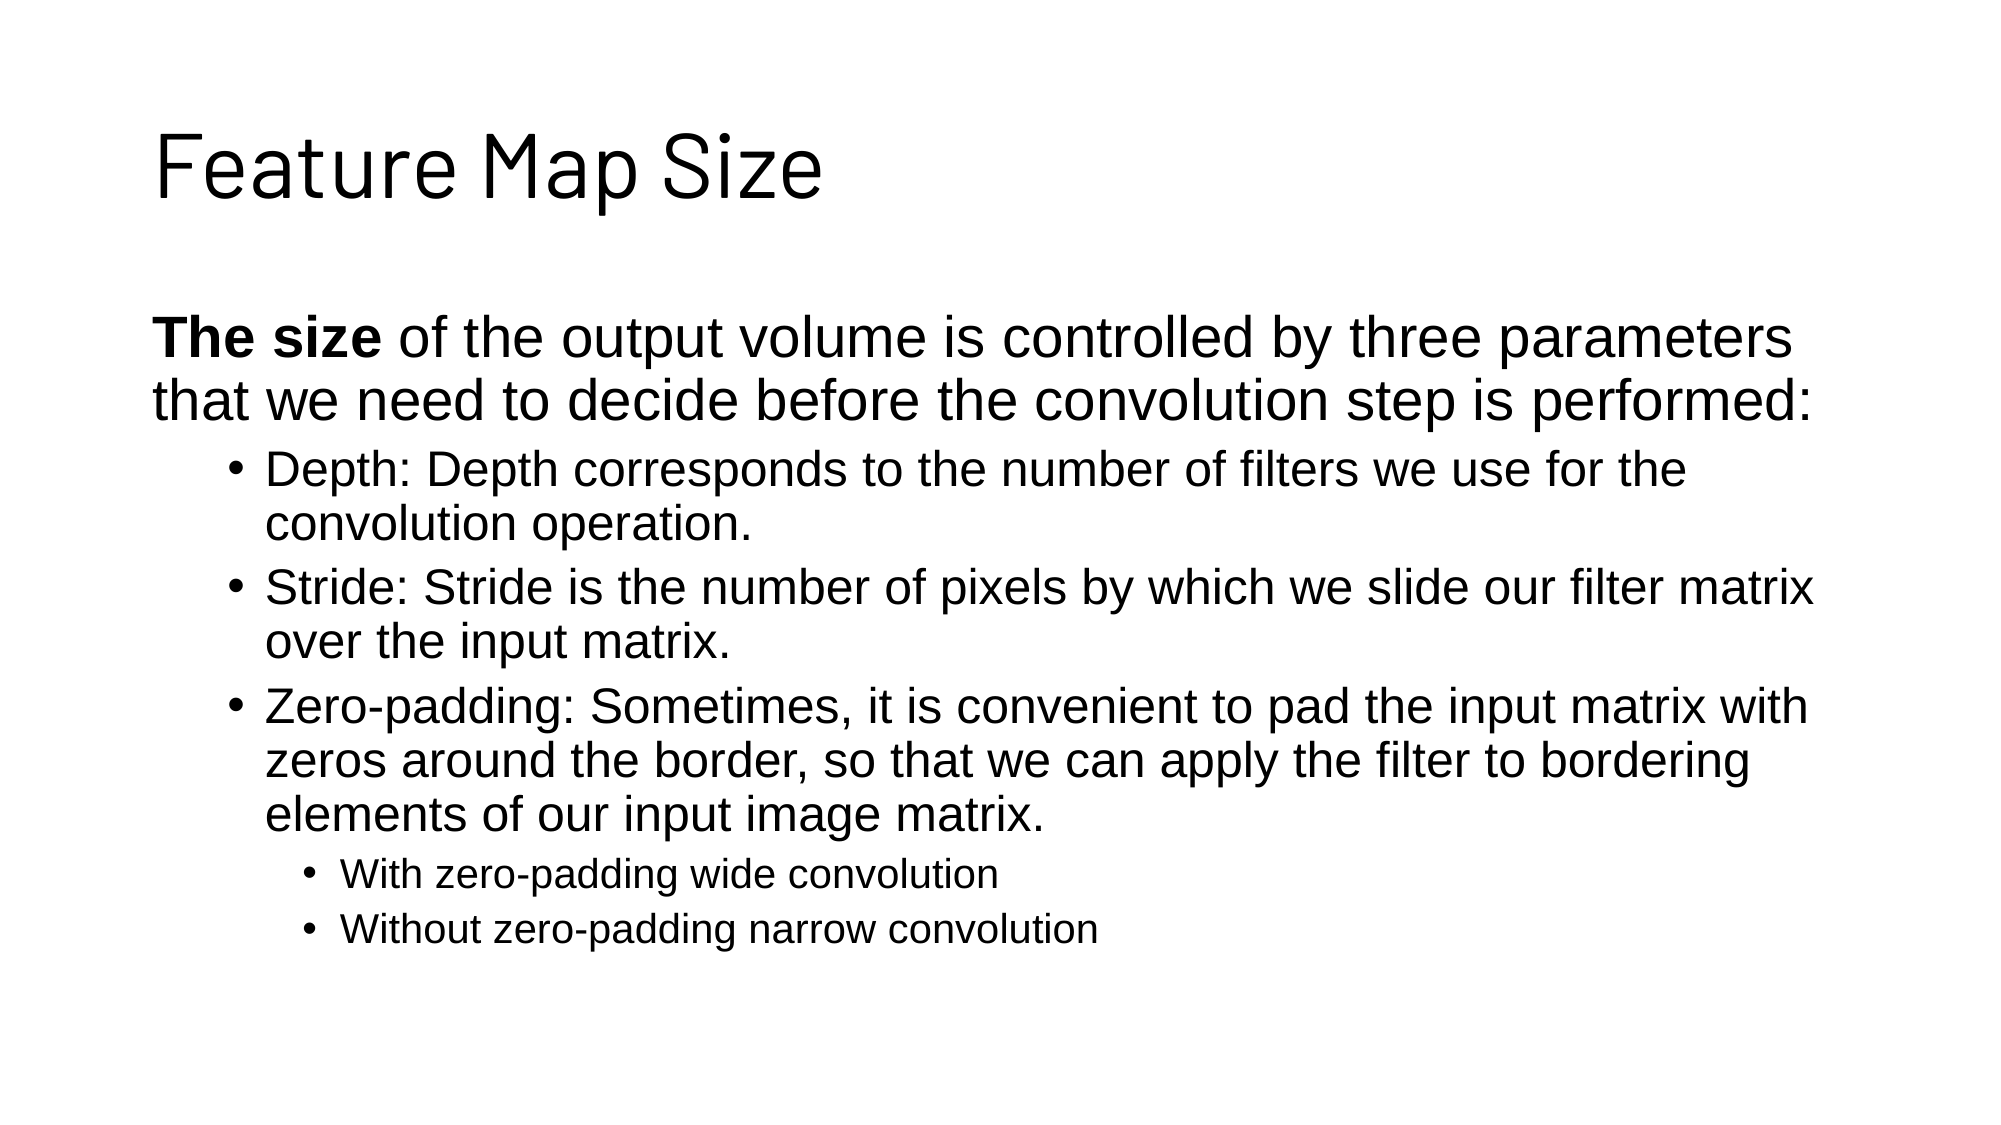

# Feature Map Size
The size of the output volume is controlled by three parameters that we need to decide before the convolution step is performed:
Depth: Depth corresponds to the number of filters we use for the convolution operation.
Stride: Stride is the number of pixels by which we slide our filter matrix over the input matrix.
Zero-padding: Sometimes, it is convenient to pad the input matrix with zeros around the border, so that we can apply the filter to bordering elements of our input image matrix.
With zero-padding wide convolution
Without zero-padding narrow convolution